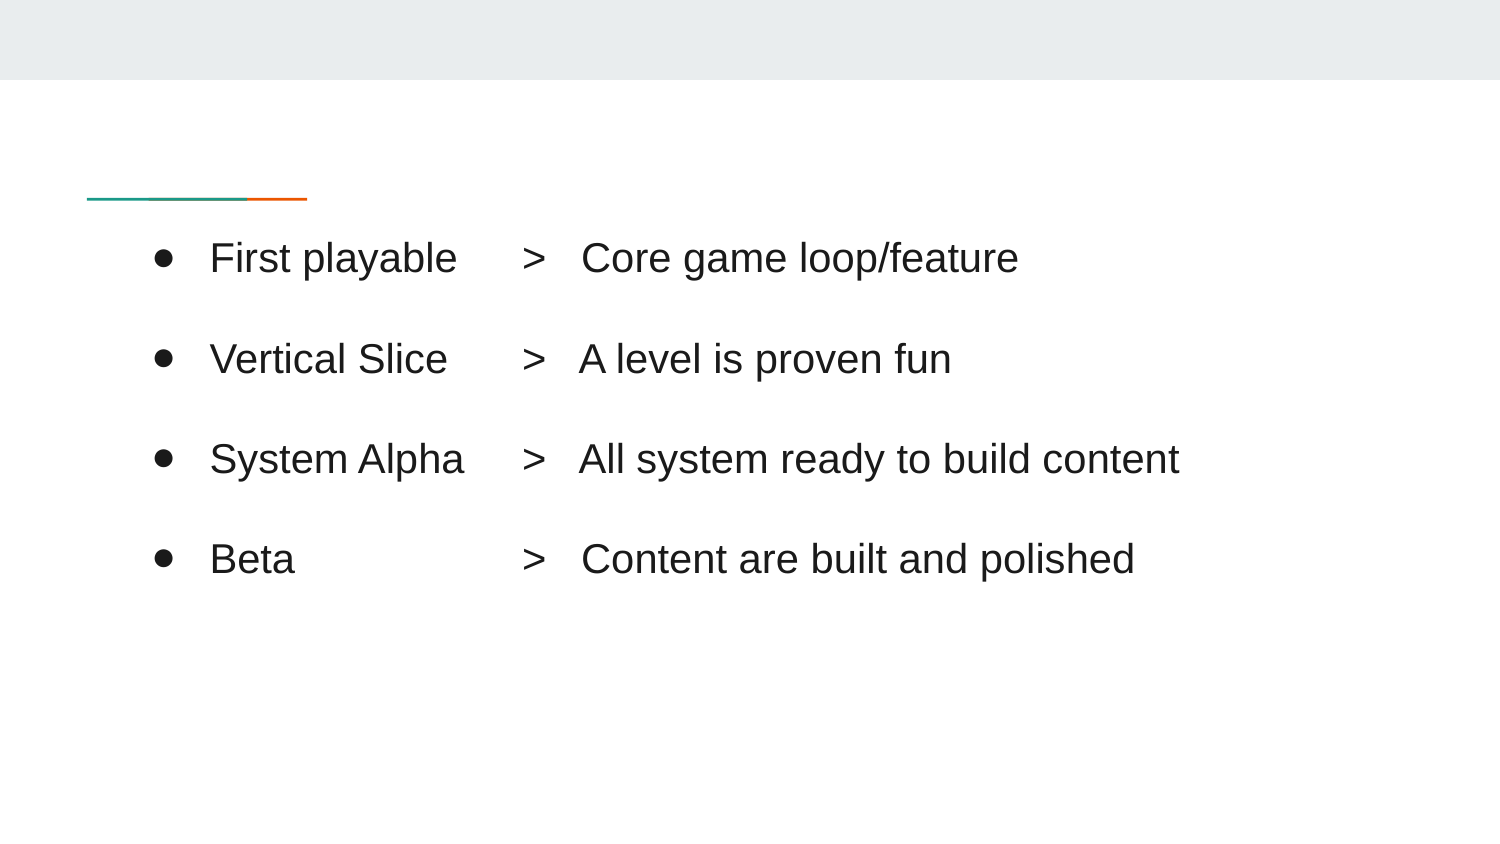

# First playable
Vertical Slice
System Alpha
Beta

>   Core game loop/feature
>   A level is proven fun
>   All system ready to build content
>   Content are built and polished